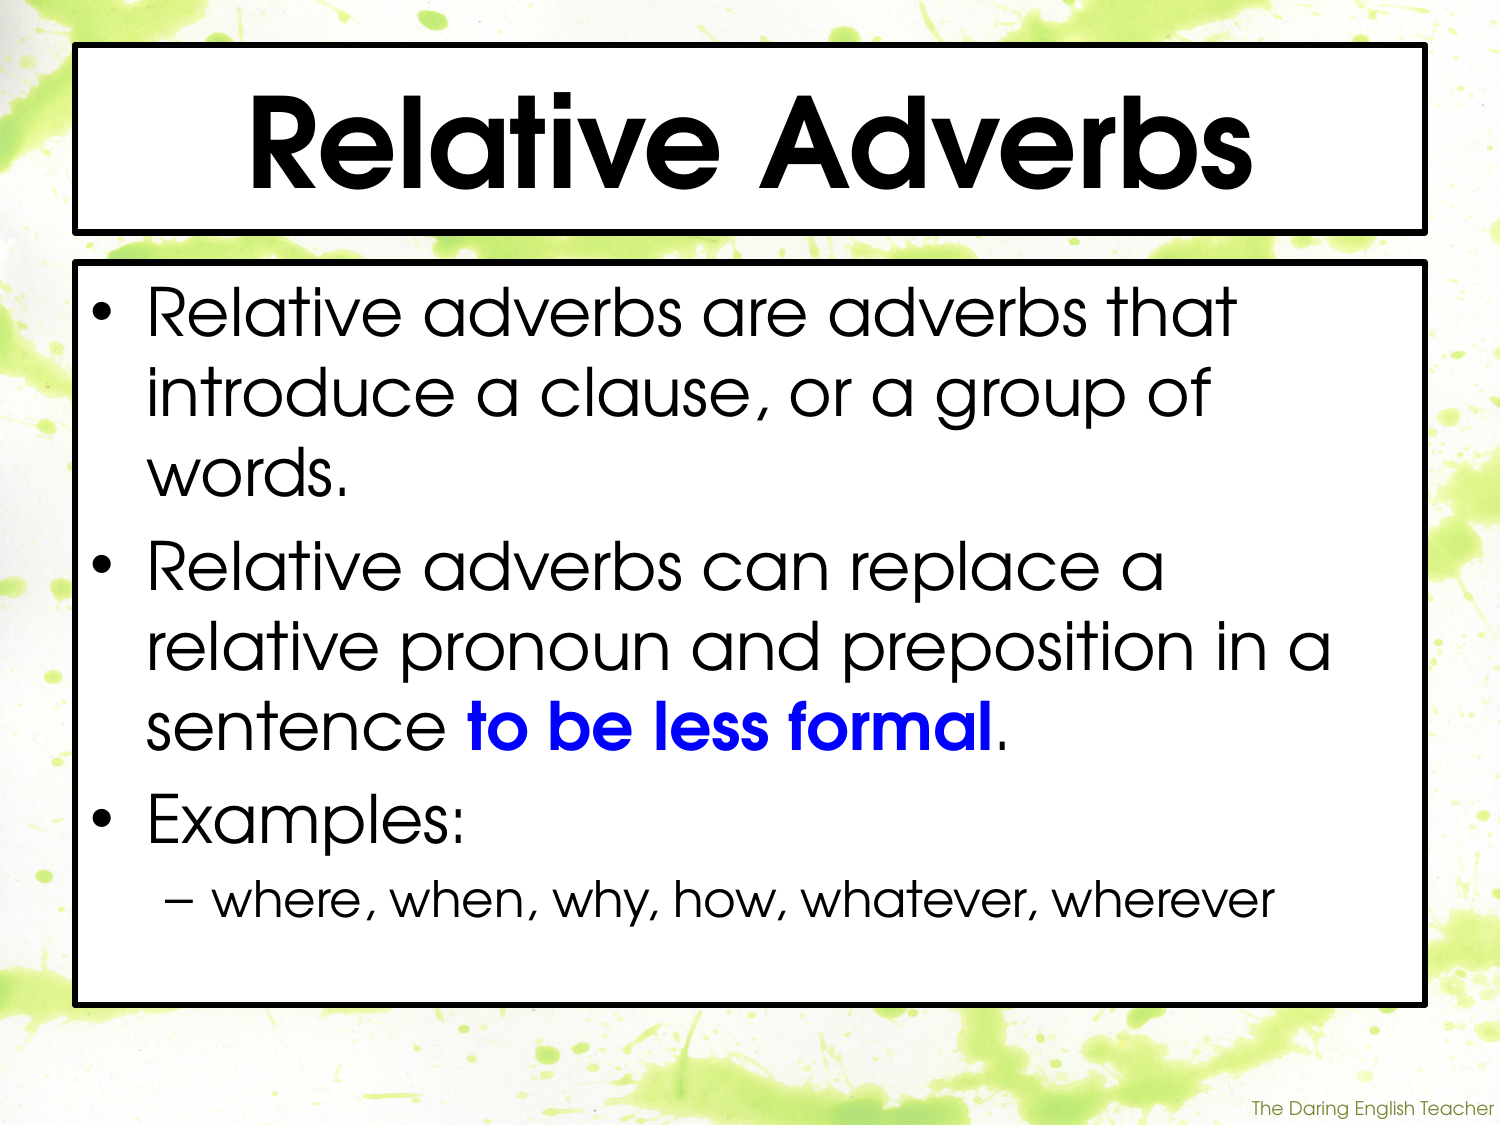

# Relative Adverbs
Relative adverbs are adverbs that introduce a clause, or a group of words.
Relative adverbs can replace a relative pronoun and preposition in a sentence to be less formal.
Examples:
where, when, why, how, whatever, wherever